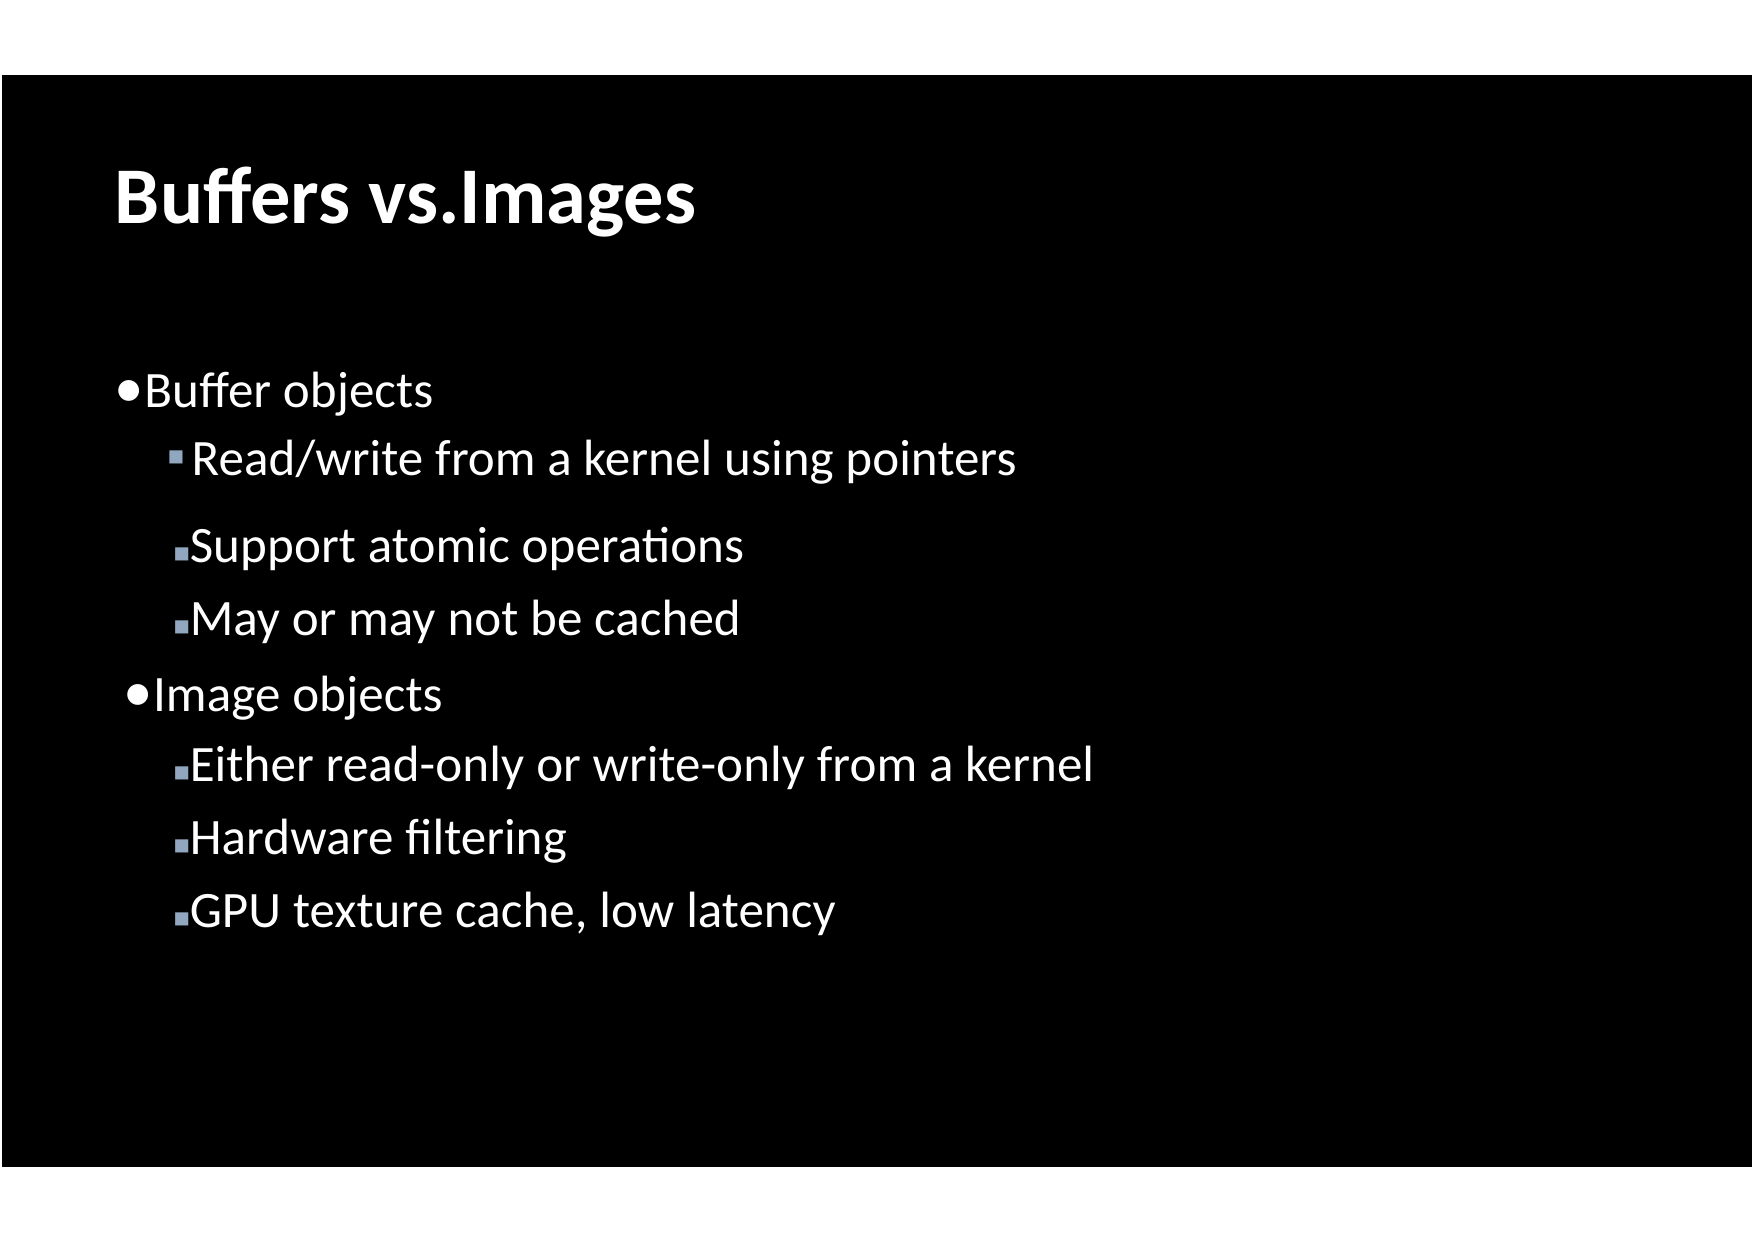

Buffers vs.Images

•Buffer objects
Read/write from a kernel using pointers
■
	■Support atomic operations
	■May or may not be cached
•Image objects
	■Either read-only or write-only from a kernel
	■Hardware filtering
	■GPU texture cache, low latency